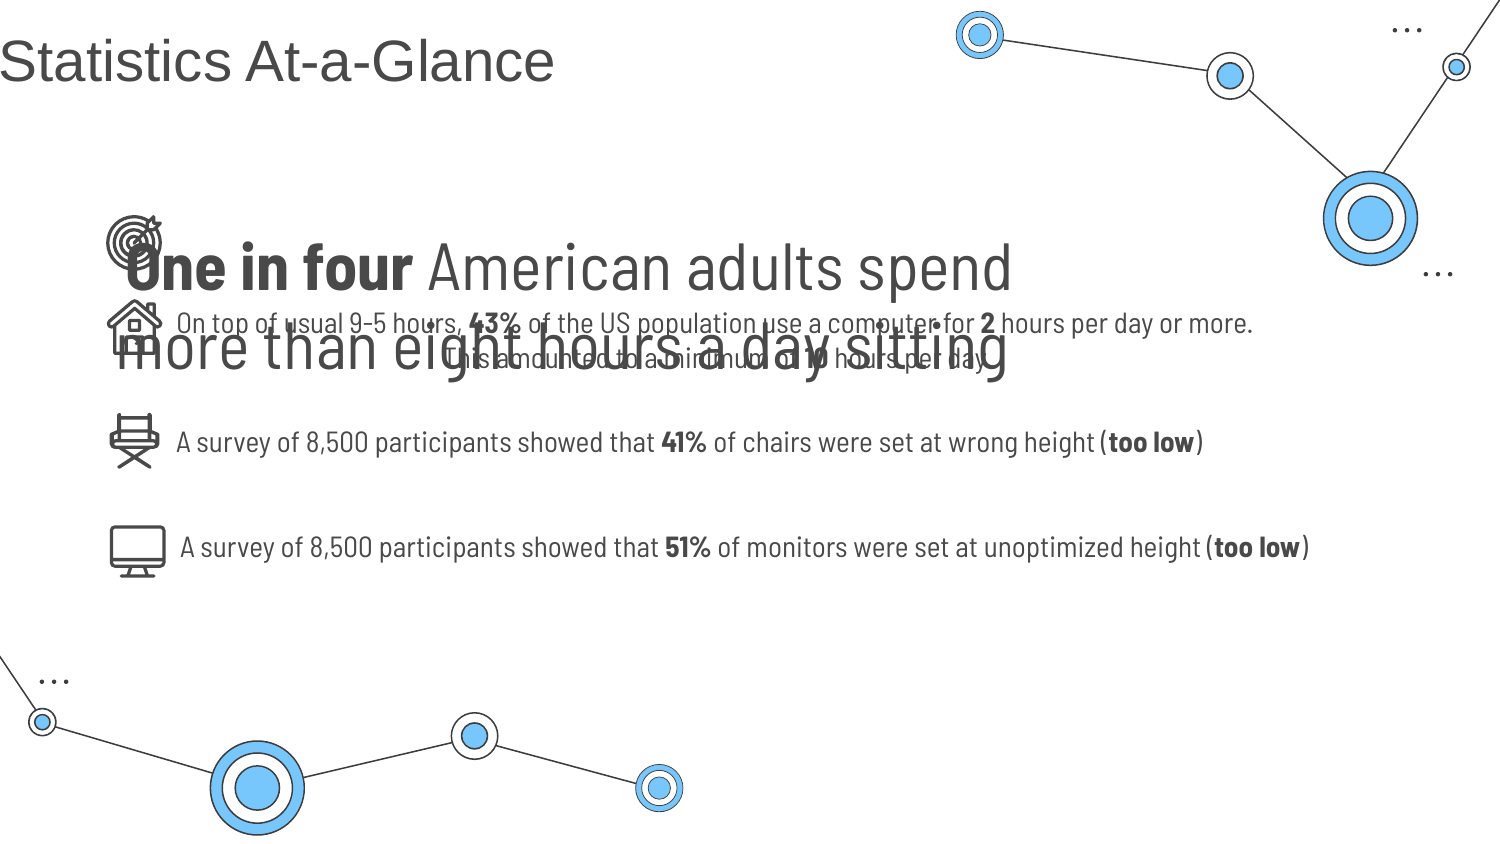

# Statistics At-a-Glance
One in four American adults spend more than eight hours a day sitting

On top of usual 9-5 hours, 43% of the US population use a computer for 2 hours per day or more.
This amounted to a minimum of 10 hours per day

A survey of 8,500 participants showed that 41% of chairs were set at wrong height (too low)

A survey of 8,500 participants showed that 51% of monitors were set at unoptimized height (too low)